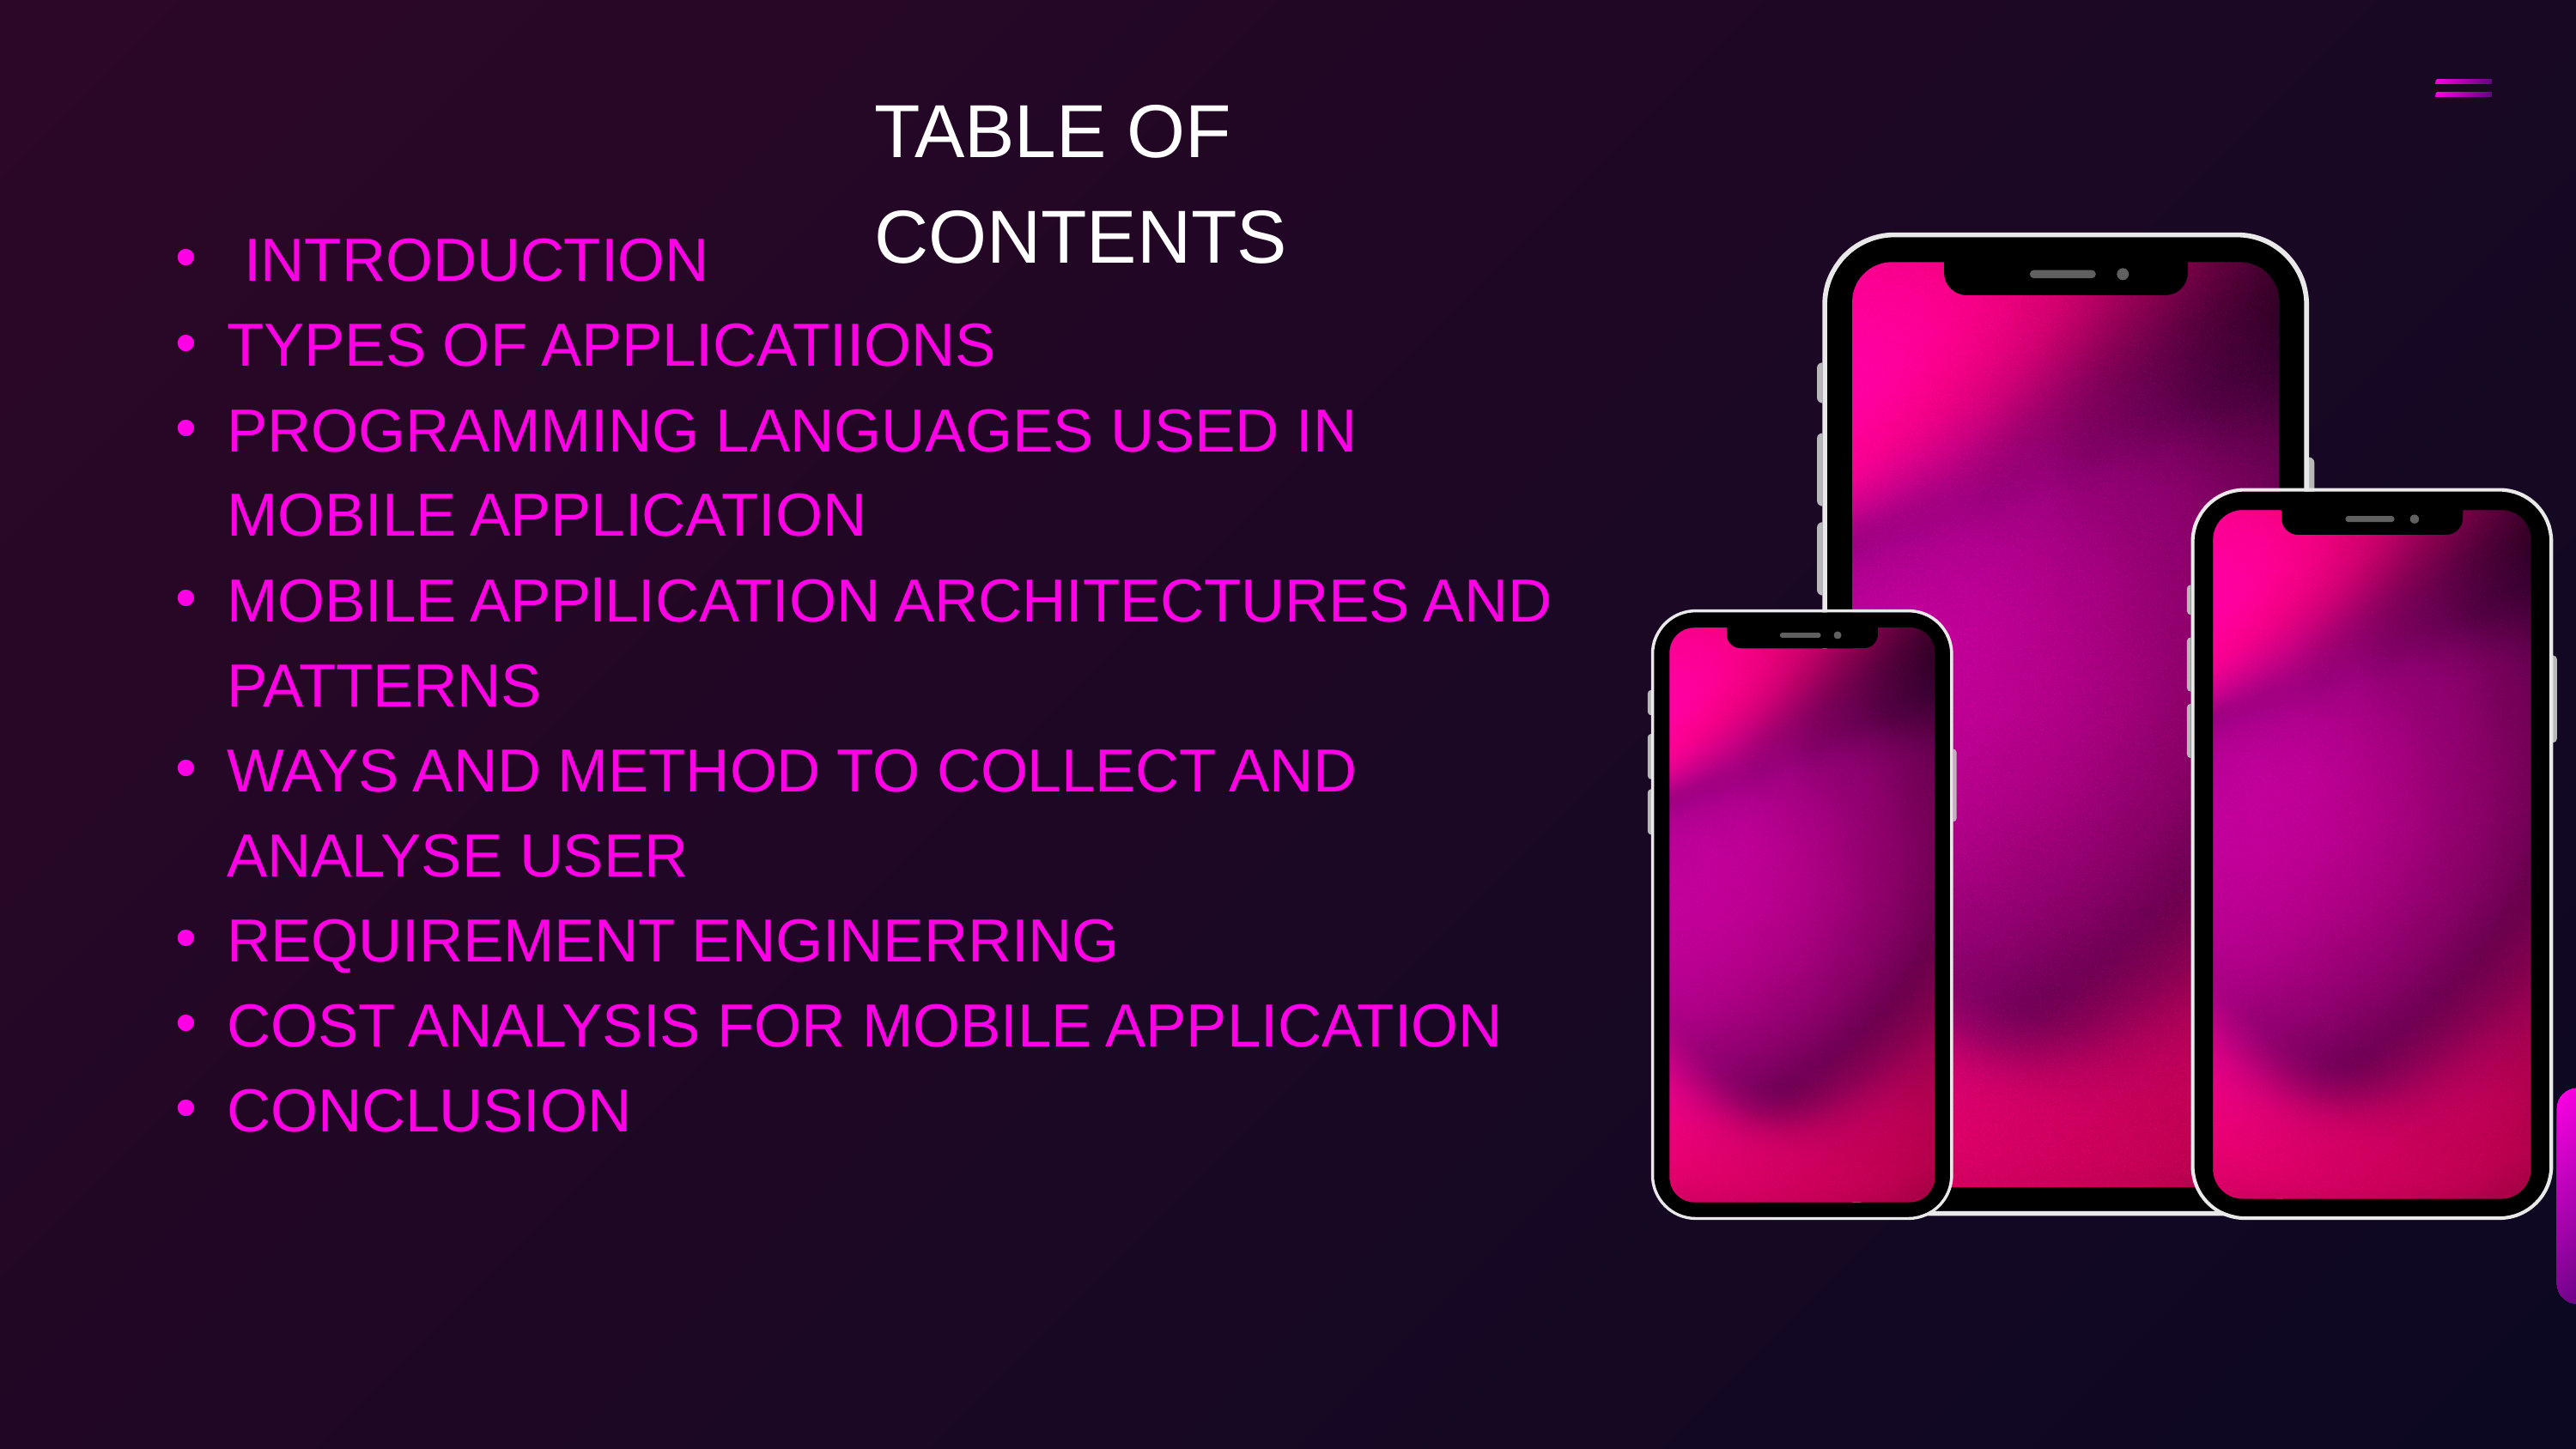

TABLE OF CONTENTS

 INTRODUCTION
TYPES OF APPLICATIIONS
PROGRAMMING LANGUAGES USED IN MOBILE APPLICATION
MOBILE APPlLICATION ARCHITECTURES AND PATTERNS
WAYS AND METHOD TO COLLECT AND ANALYSE USER
REQUIREMENT ENGINERRING
COST ANALYSIS FOR MOBILE APPLICATION
CONCLUSION